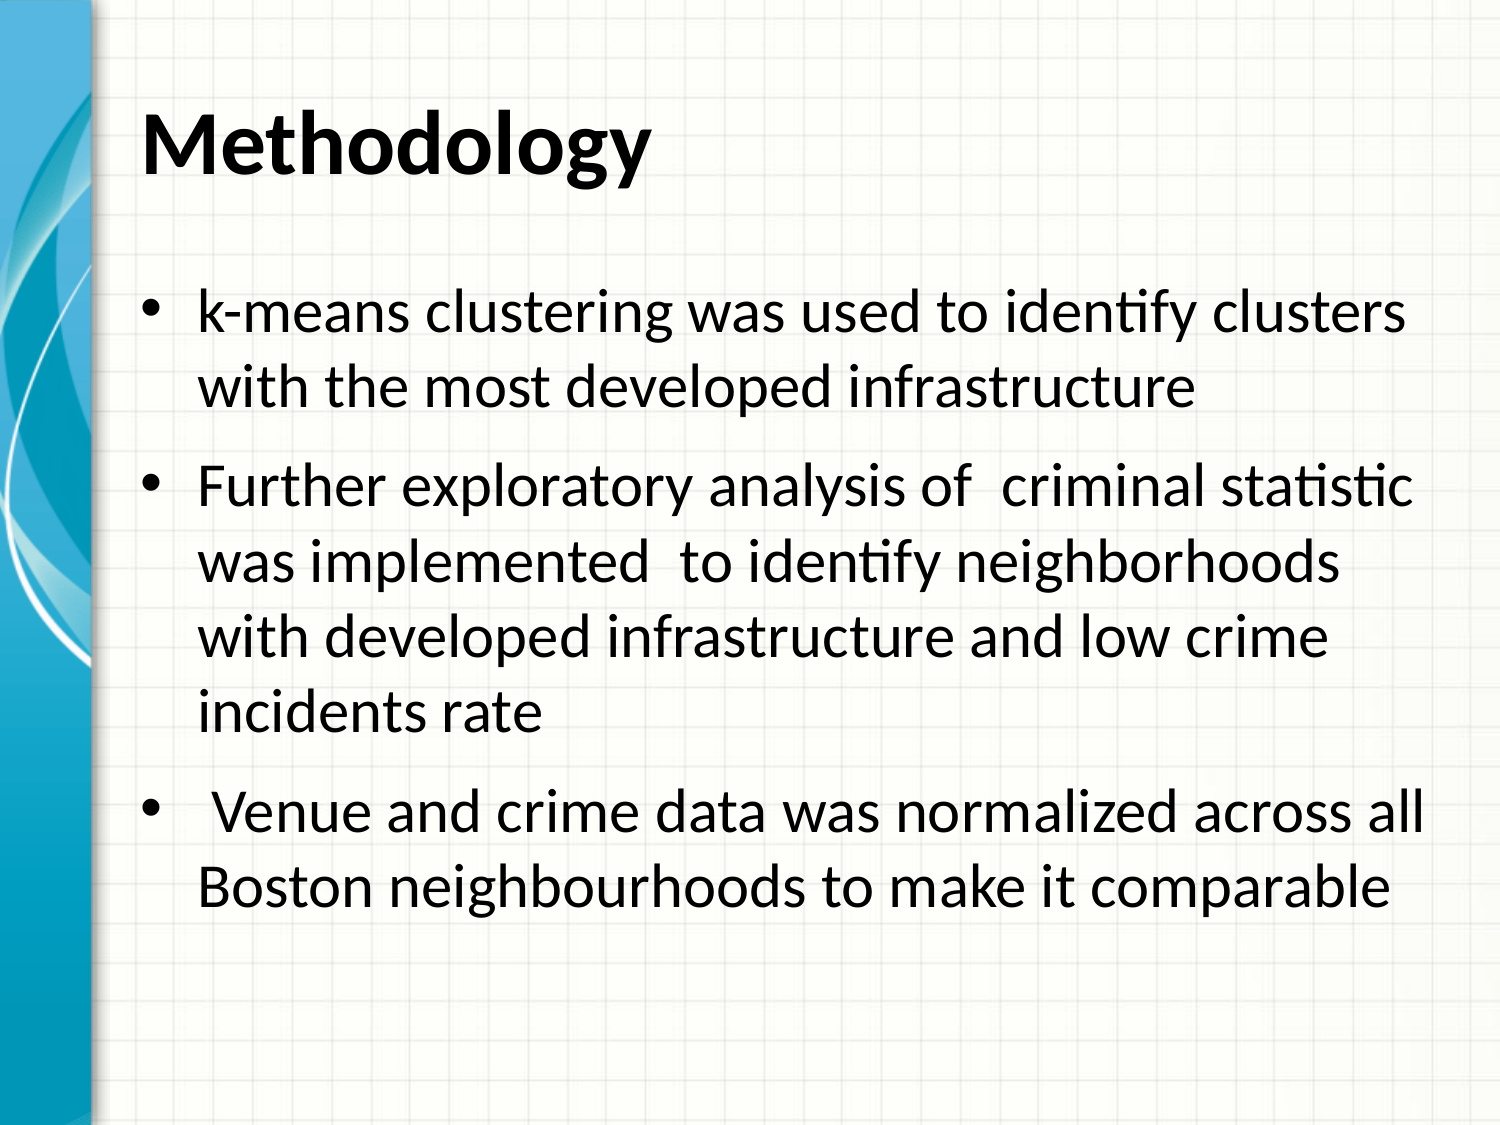

# Methodology
k-means clustering was used to identify clusters with the most developed infrastructure
Further exploratory analysis of  criminal statistic was implemented  to identify neighborhoods with developed infrastructure and low crime incidents rate
 Venue and crime data was normalized across all Boston neighbourhoods to make it comparable